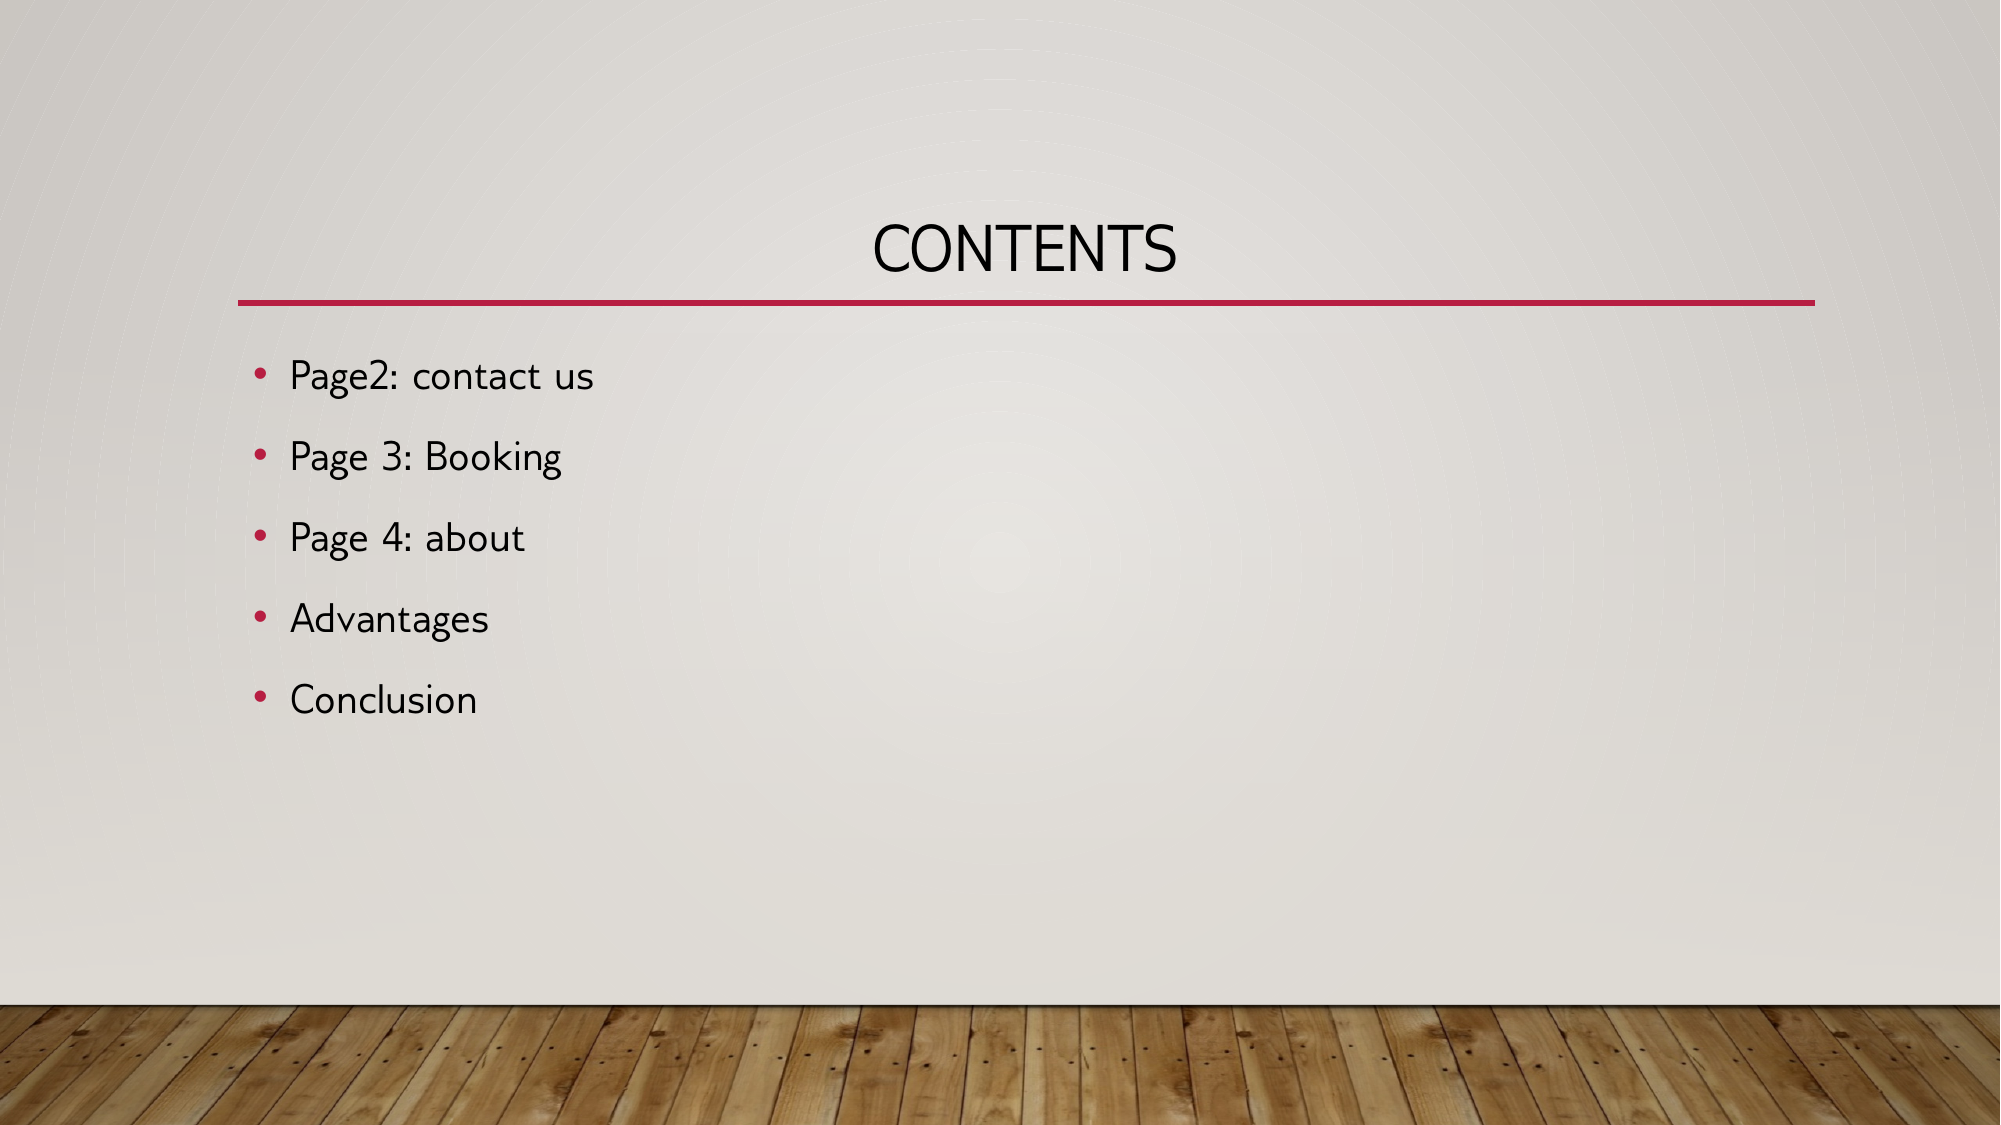

# contents
Page2: contact us
Page 3: Booking
Page 4: about
Advantages
Conclusion